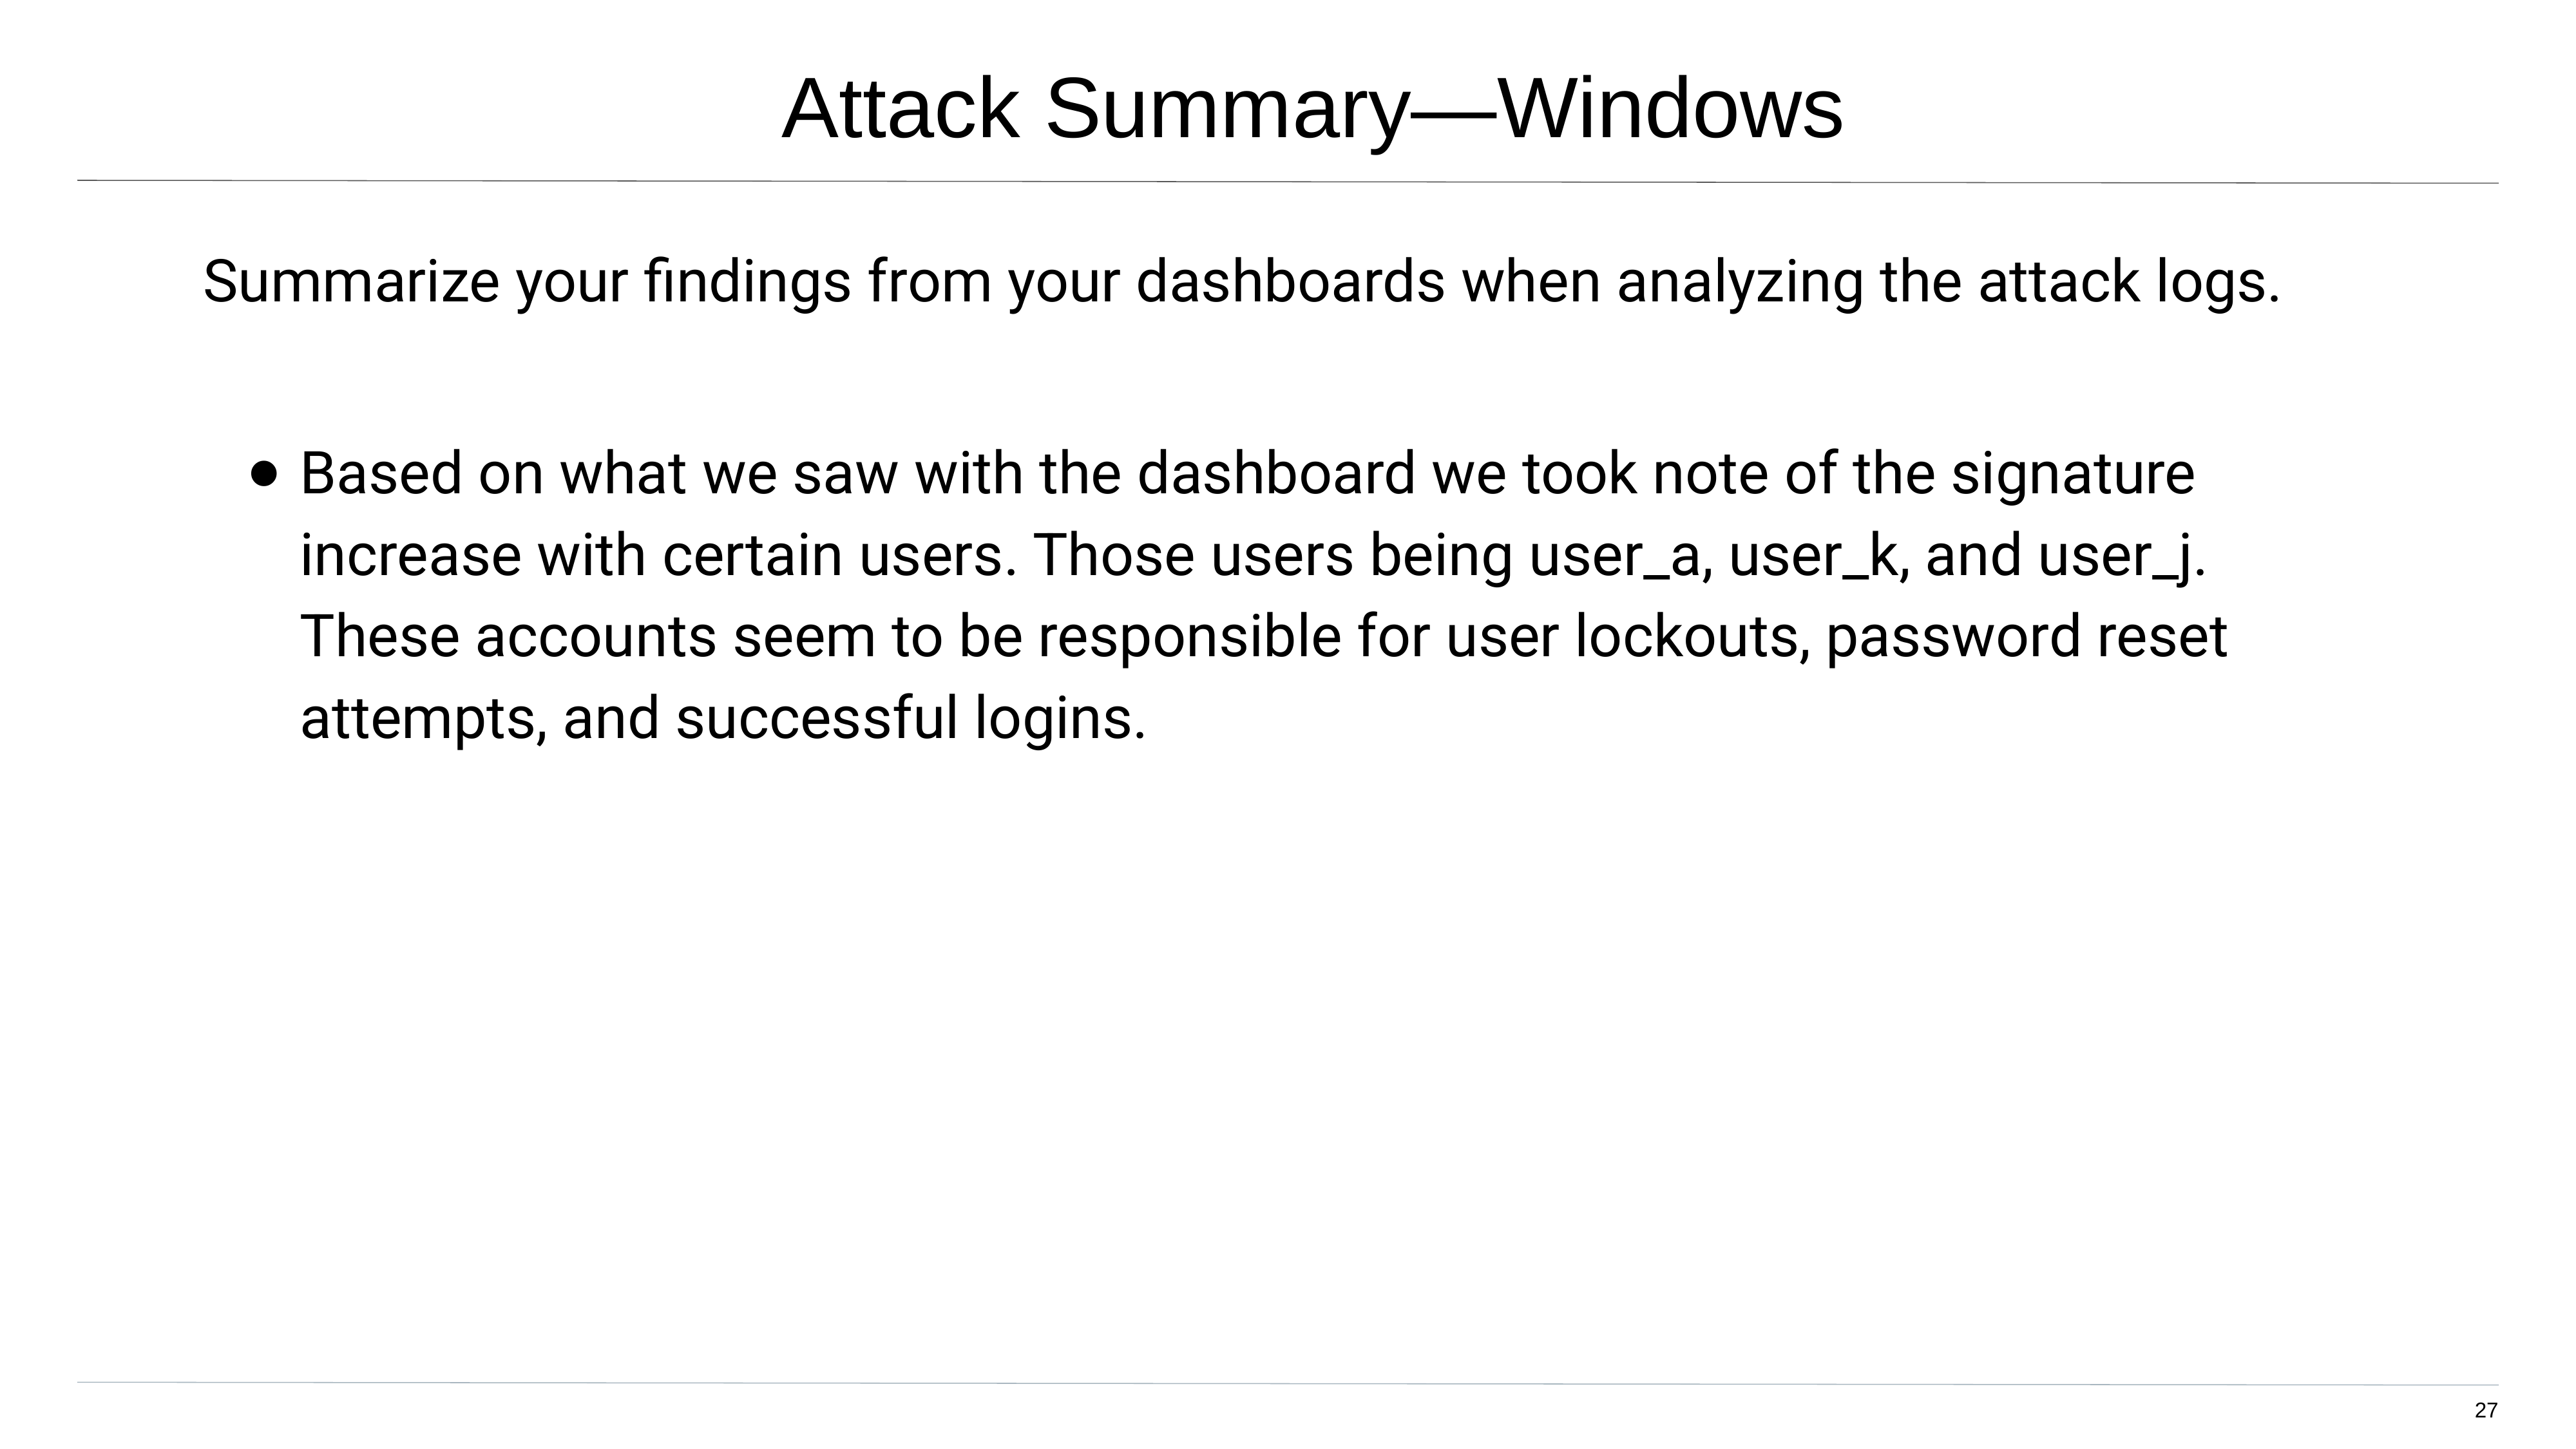

# Attack Summary—Windows
Summarize your findings from your dashboards when analyzing the attack logs.

Based on what we saw with the dashboard we took note of the signature increase with certain users. Those users being user_a, user_k, and user_j. These accounts seem to be responsible for user lockouts, password reset attempts, and successful logins.
27